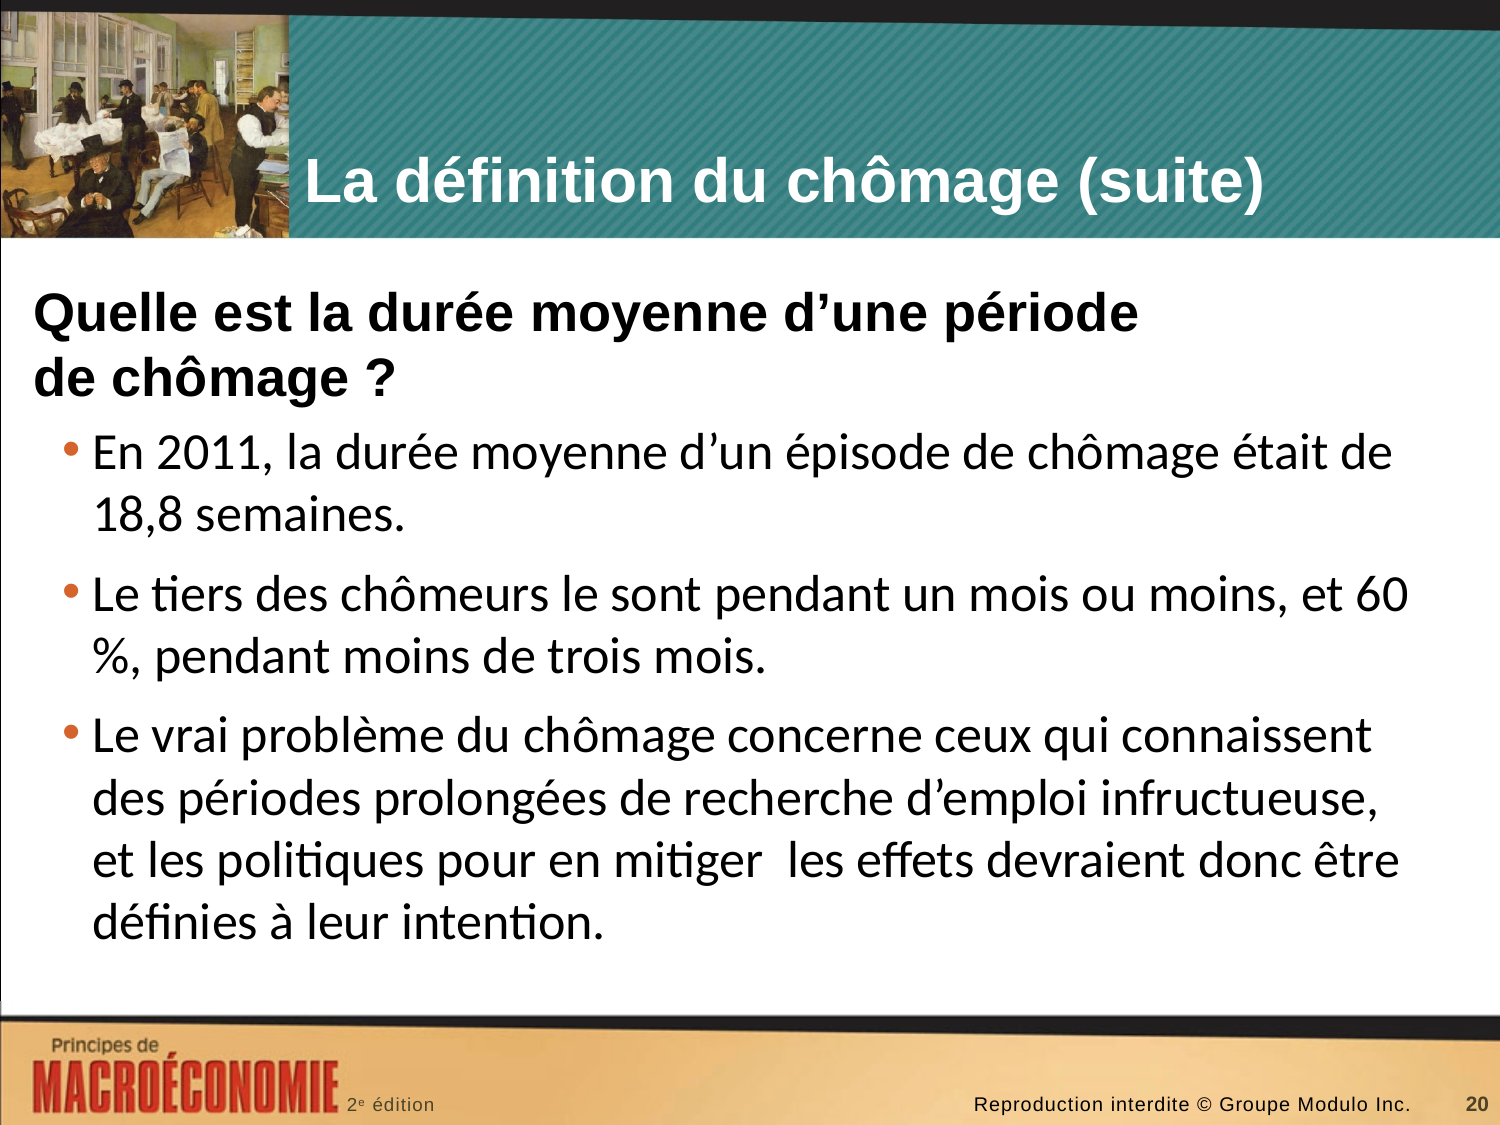

# La définition du chômage (suite)
Quelle est la durée moyenne d’une période               de chômage ?
En 2011, la durée moyenne d’un épisode de chômage était de 18,8 semaines.
Le tiers des chômeurs le sont pendant un mois ou moins, et 60 %, pendant moins de trois mois.
Le vrai problème du chômage concerne ceux qui connaissent des périodes prolongées de recherche d’emploi infructueuse, et les politiques pour en mitiger  les effets devraient donc être définies à leur intention.
20